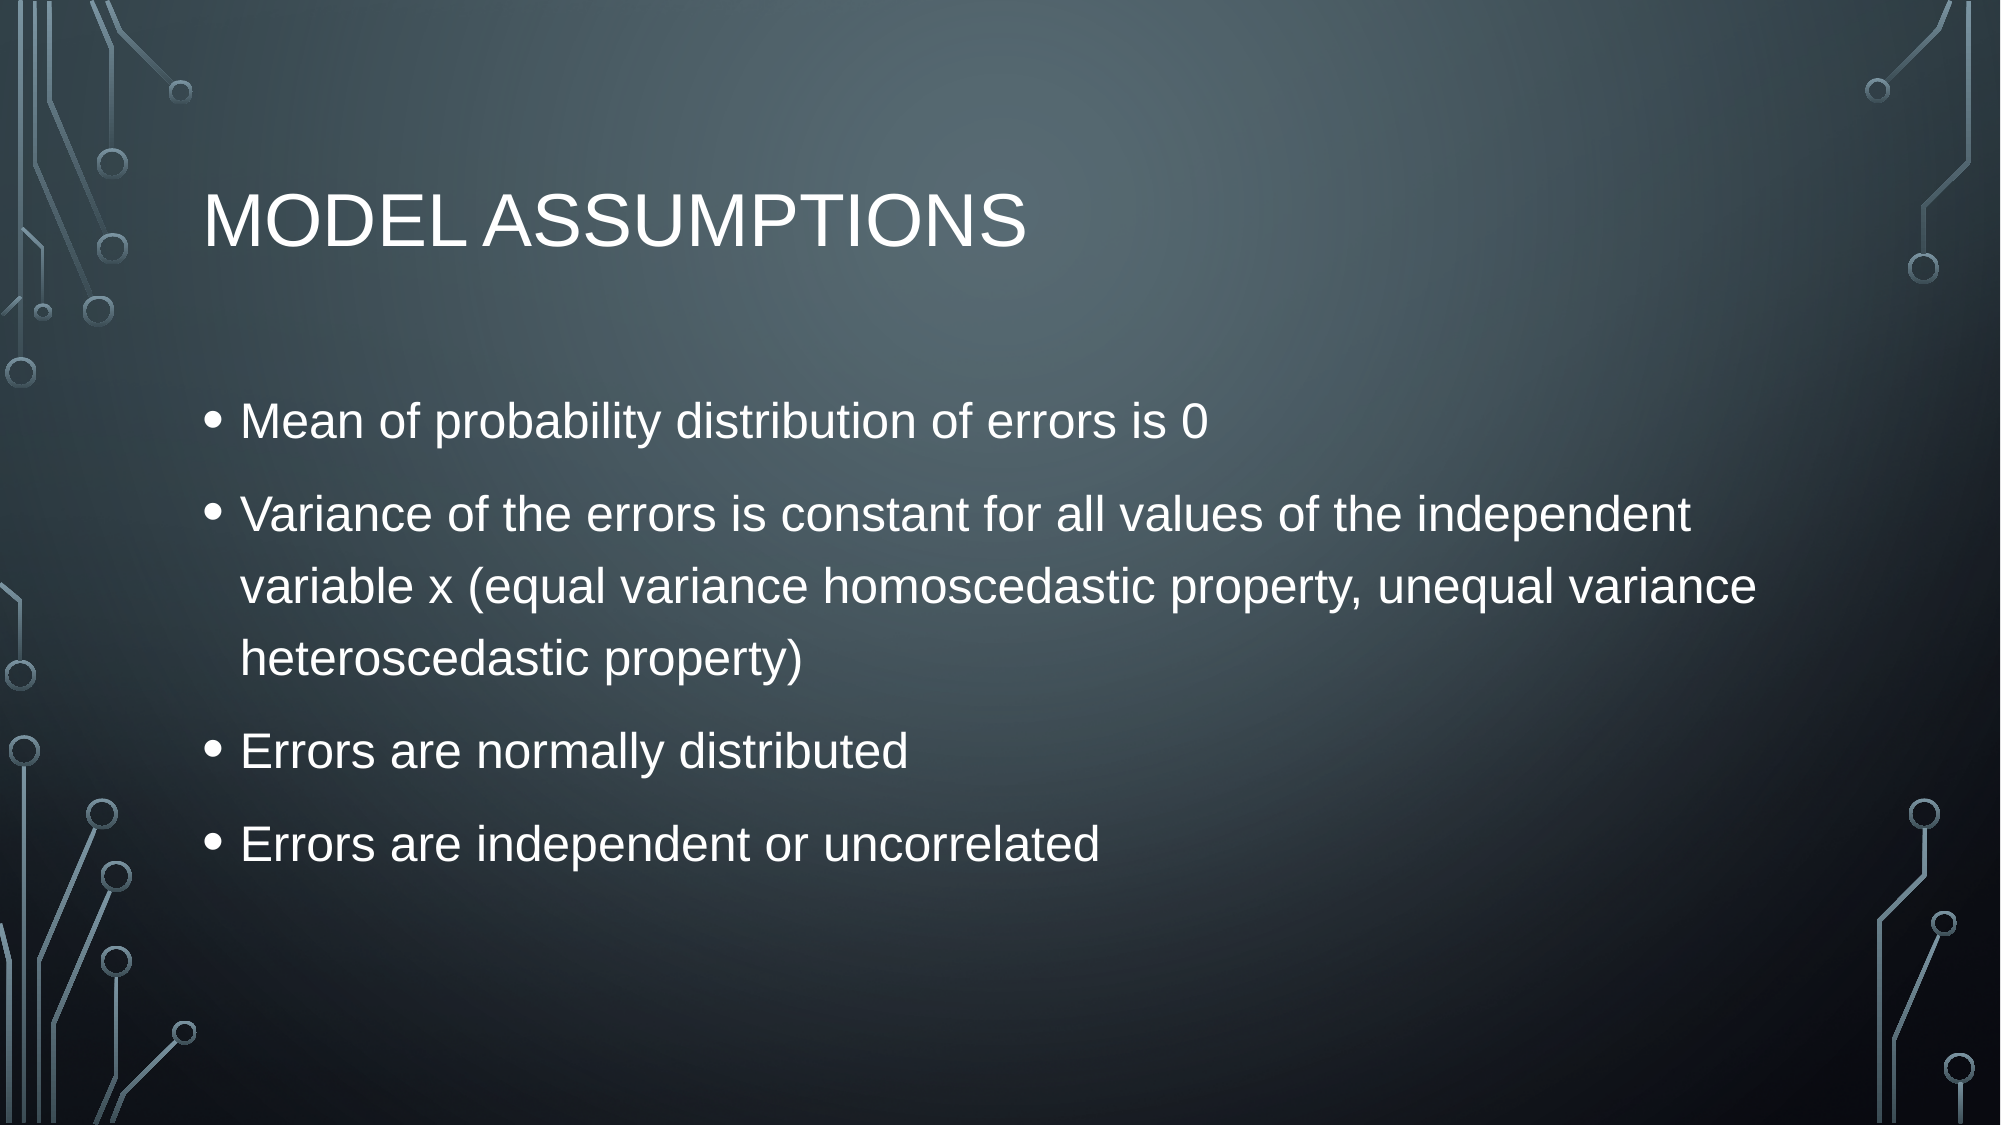

# Model Assumptions
Mean of probability distribution of errors is 0
Variance of the errors is constant for all values of the independent variable x (equal variance homoscedastic property, unequal variance heteroscedastic property)
Errors are normally distributed
Errors are independent or uncorrelated